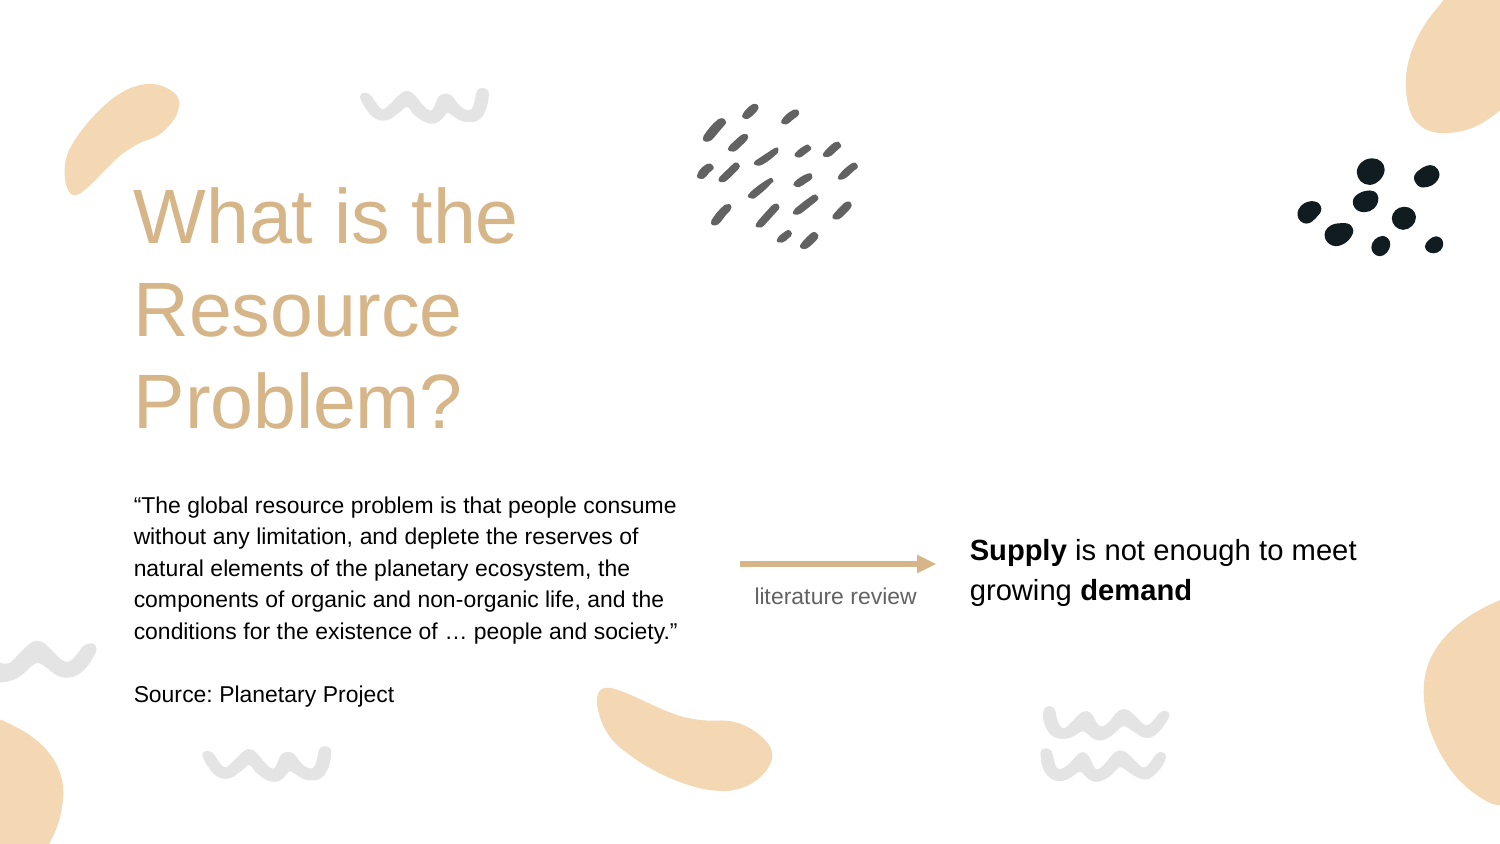

# What is the Resource Problem?
Supply is not enough to meet growing demand
“The global resource problem is that people consume without any limitation, and deplete the reserves of natural elements of the planetary ecosystem, the components of organic and non-organic life, and the conditions for the existence of … people and society.”

Source: Planetary Project
literature review